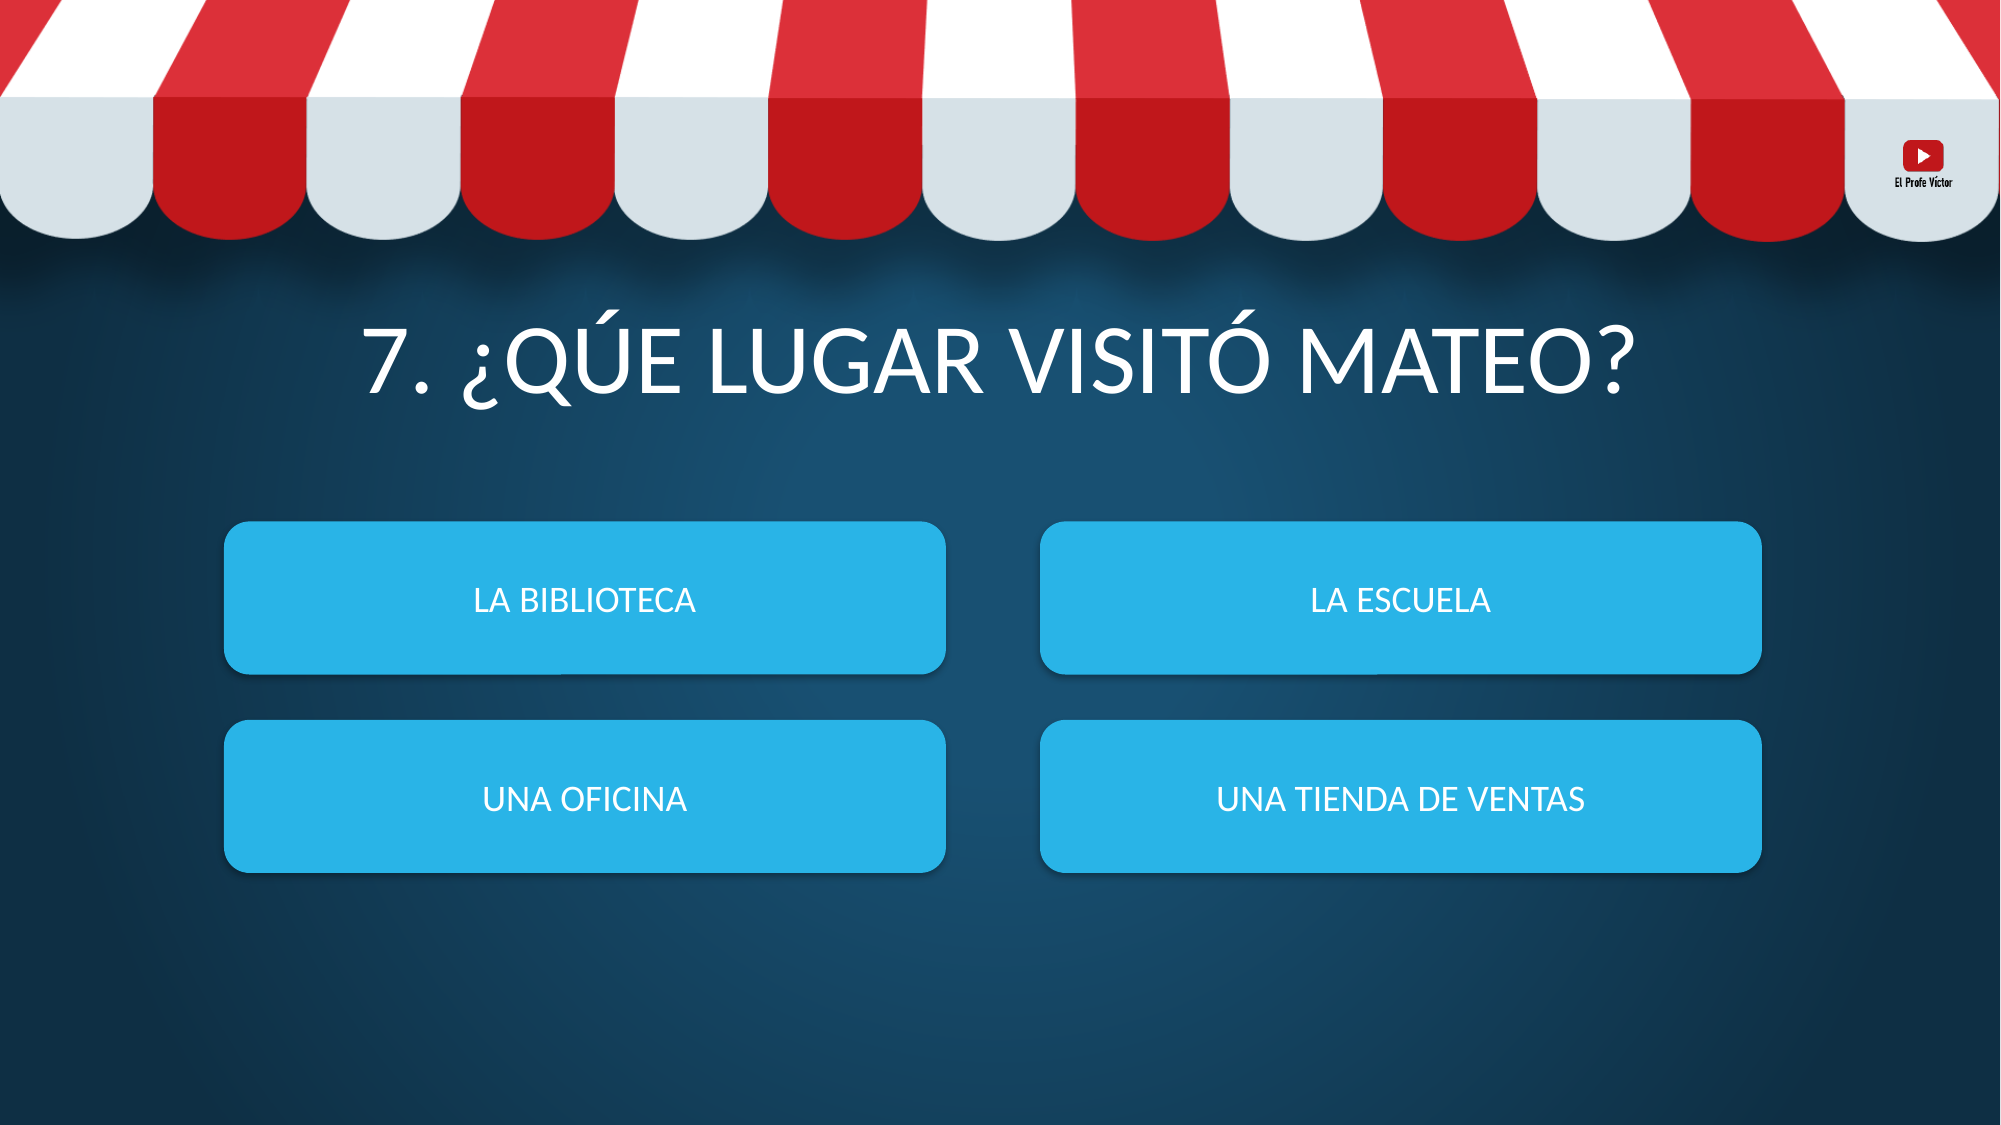

# 7. ¿QÚE LUGAR VISITÓ MATEO?
LA BIBLIOTECA
LA ESCUELA
UNA OFICINA
UNA TIENDA DE VENTAS